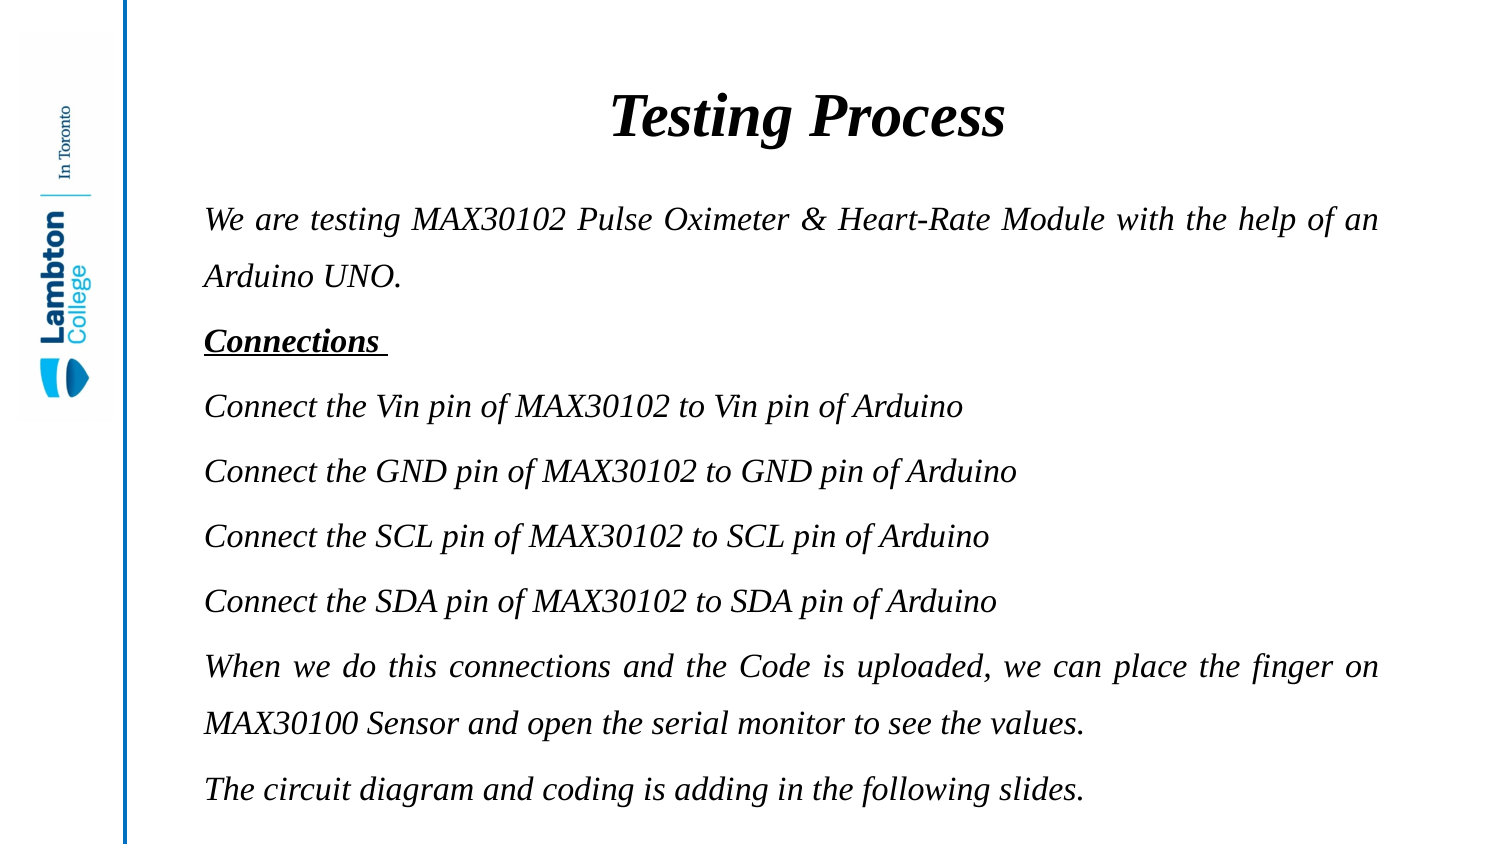

# Testing Process
We are testing MAX30102 Pulse Oximeter & Heart-Rate Module with the help of an Arduino UNO.
Connections
Connect the Vin pin of MAX30102 to Vin pin of Arduino
Connect the GND pin of MAX30102 to GND pin of Arduino
Connect the SCL pin of MAX30102 to SCL pin of Arduino
Connect the SDA pin of MAX30102 to SDA pin of Arduino
When we do this connections and the Code is uploaded, we can place the finger on MAX30100 Sensor and open the serial monitor to see the values.
The circuit diagram and coding is adding in the following slides.